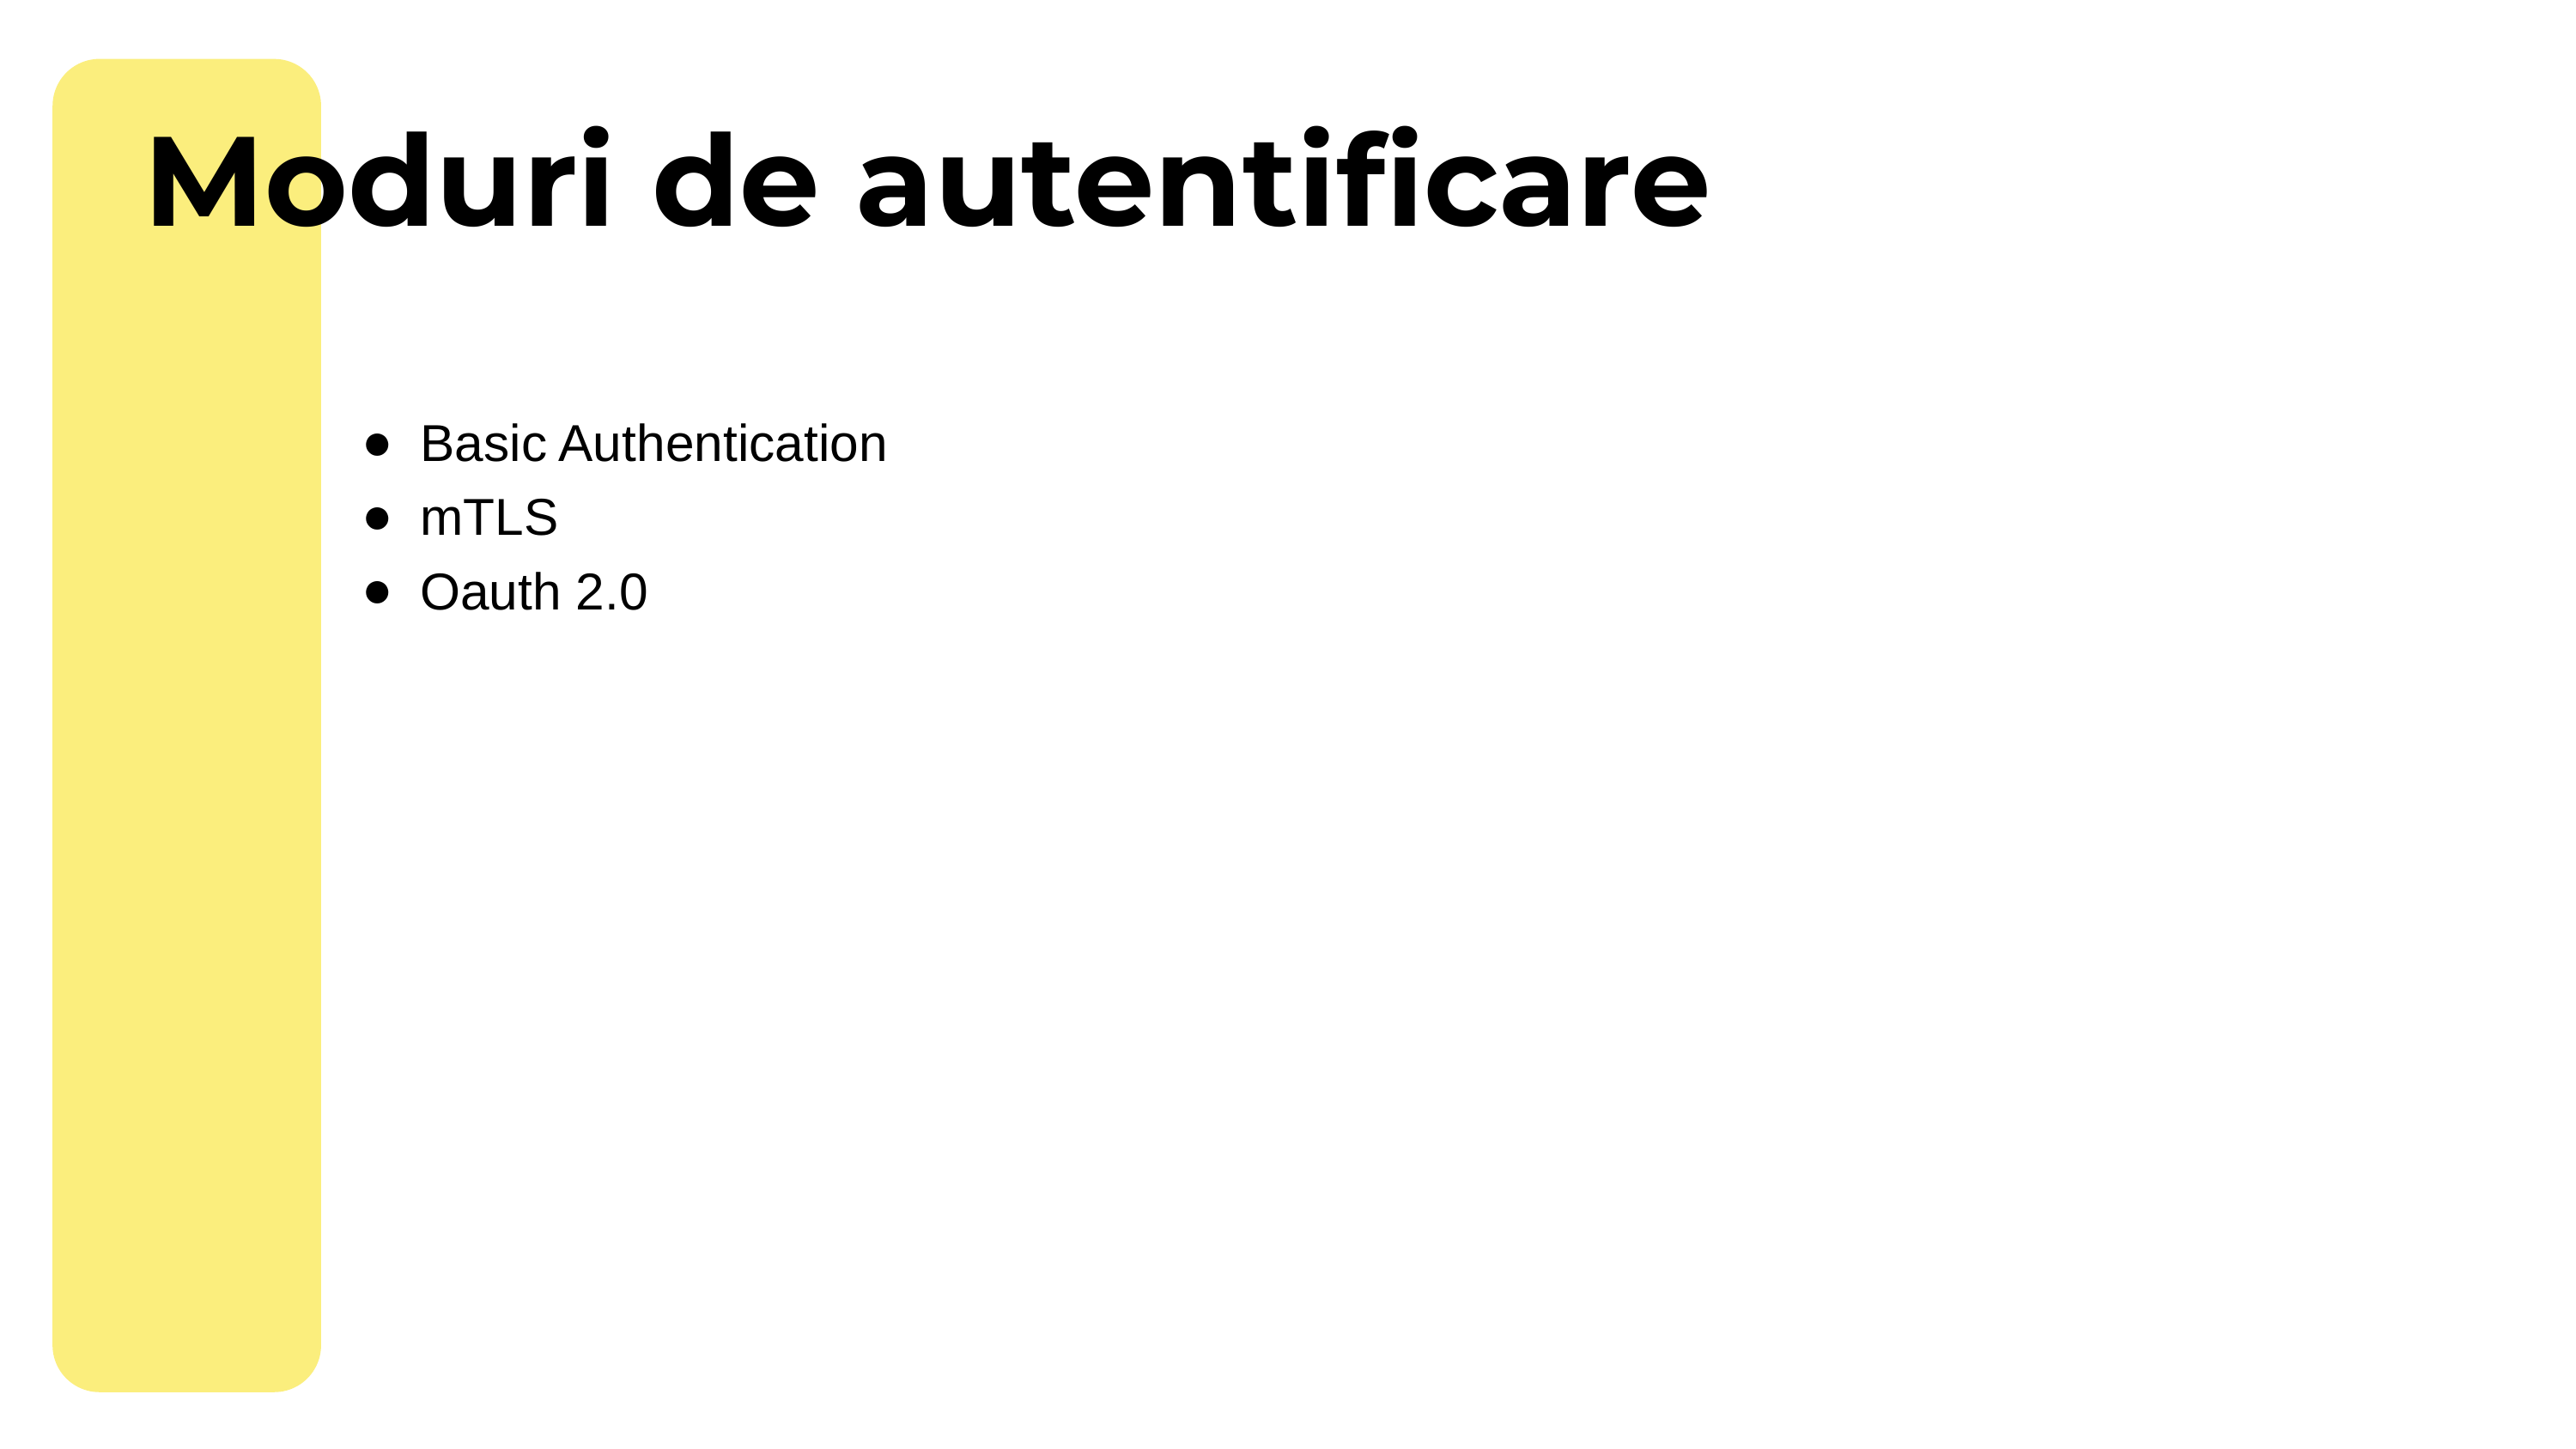

Moduri de autentificare
Basic Authentication
mTLS
Oauth 2.0